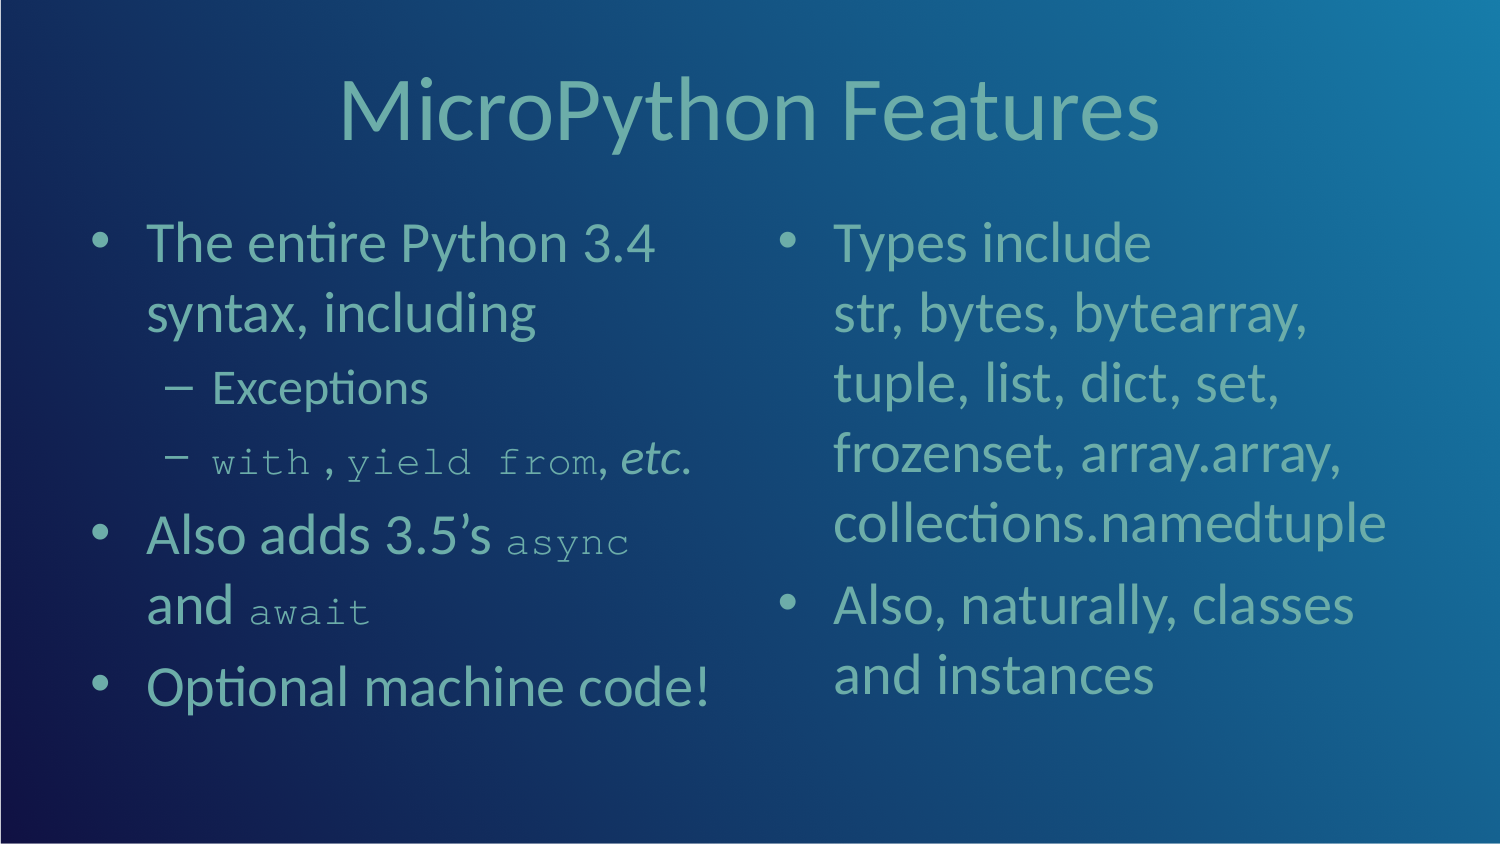

# MicroPython Features
The entire Python 3.4 syntax, including
Exceptions
with , yield from, etc.
Also adds 3.5’s async and await
Optional machine code!
Types include
str, bytes, bytearray, tuple, list, dict, set, frozenset, array.array, collections.namedtuple
Also, naturally, classes and instances